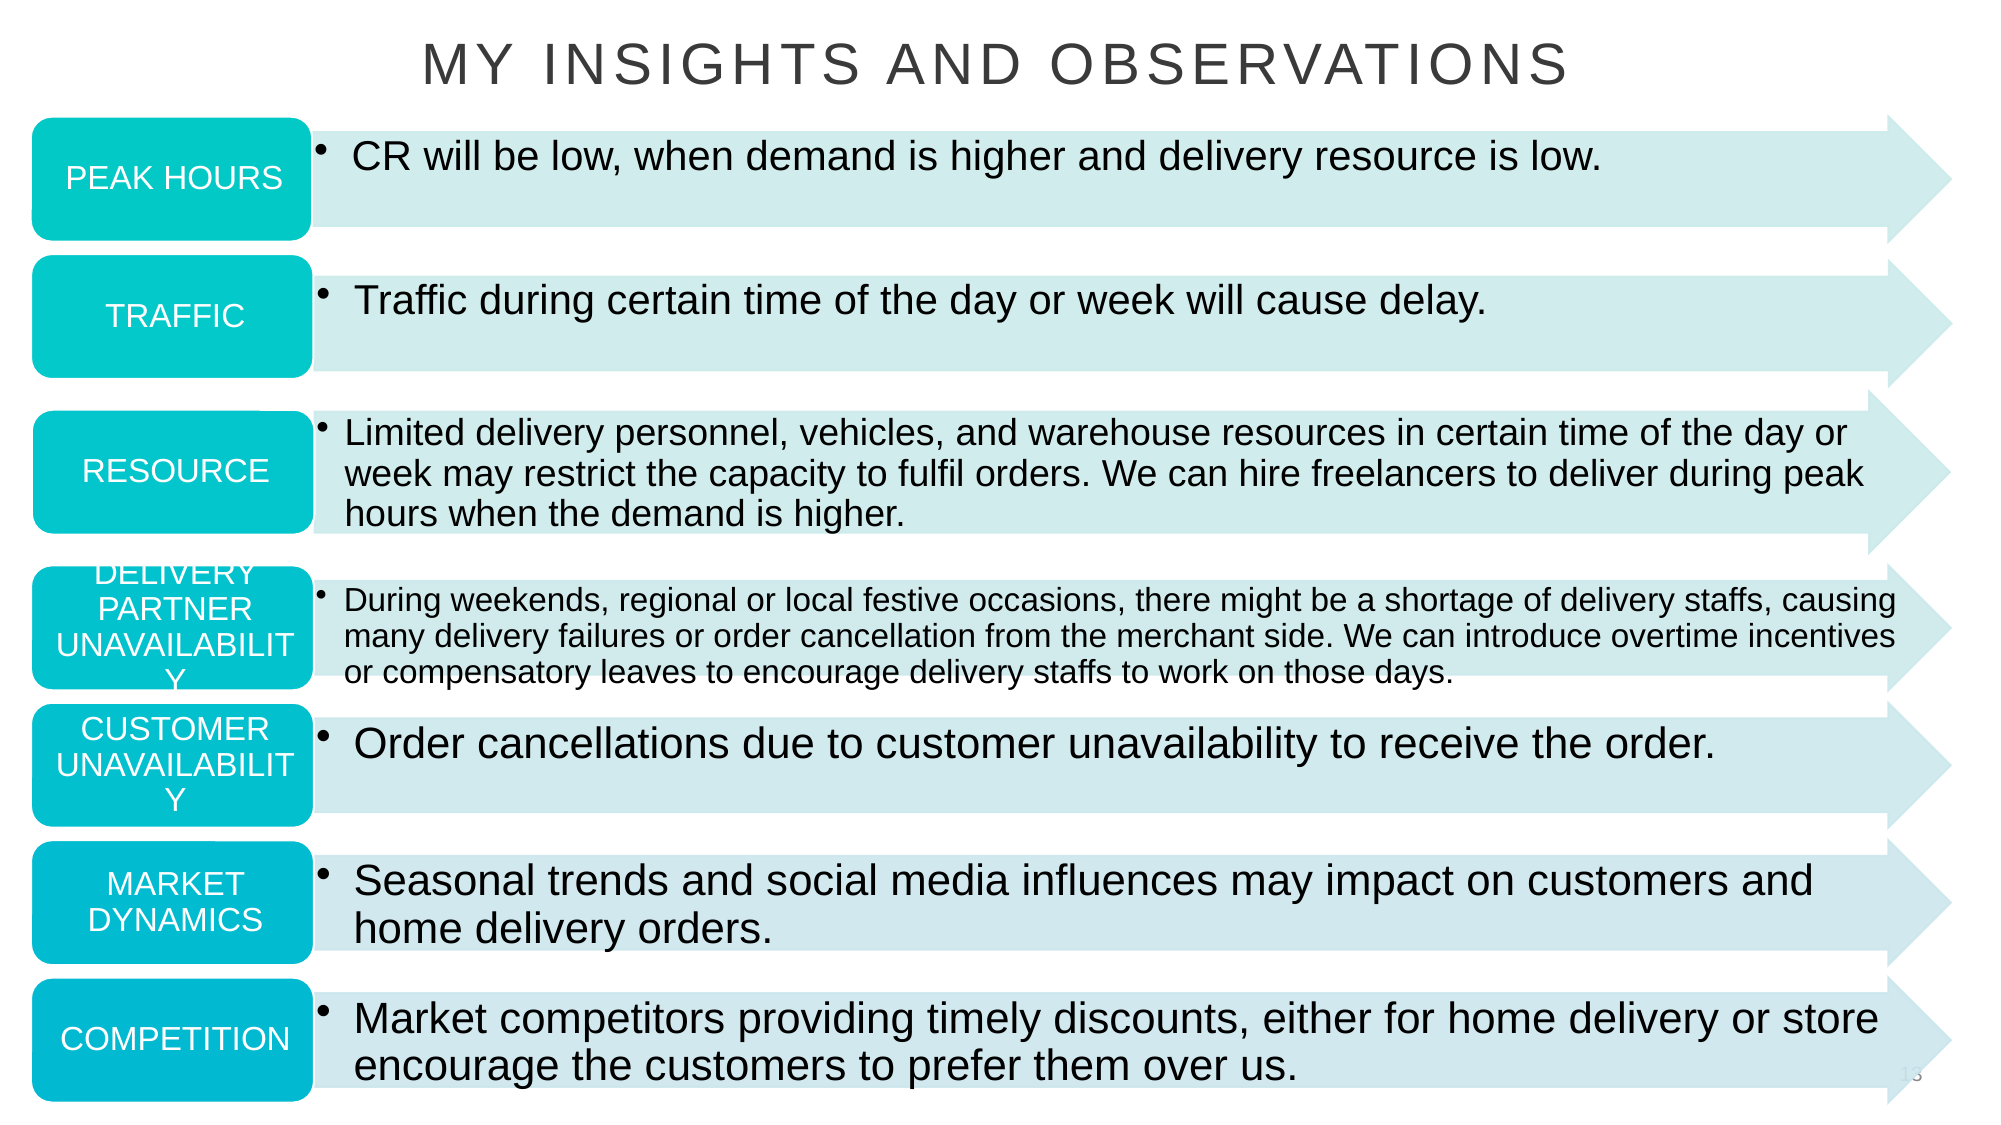

# MY INSIGHTS AND OBSERVATIONS
CR will be low, when demand is higher and delivery resource is low.
PEAK HOURS
Traffic during certain time of the day or week will cause delay.
TRAFFIC
Limited delivery personnel, vehicles, and warehouse resources in certain time of the day or week may restrict the capacity to fulfil orders. We can hire freelancers to deliver during peak hours when the demand is higher.
RESOURCE
During weekends, regional or local festive occasions, there might be a shortage of delivery staffs, causing many delivery failures or order cancellation from the merchant side. We can introduce overtime incentives or compensatory leaves to encourage delivery staffs to work on those days.
DELIVERY PARTNER UNAVAILABILITY
Order cancellations due to customer unavailability to receive the order.
CUSTOMER UNAVAILABILITY
Seasonal trends and social media influences may impact on customers and home delivery orders.
MARKET DYNAMICS
Market competitors providing timely discounts, either for home delivery or store encourage the customers to prefer them over us.
COMPETITION
13